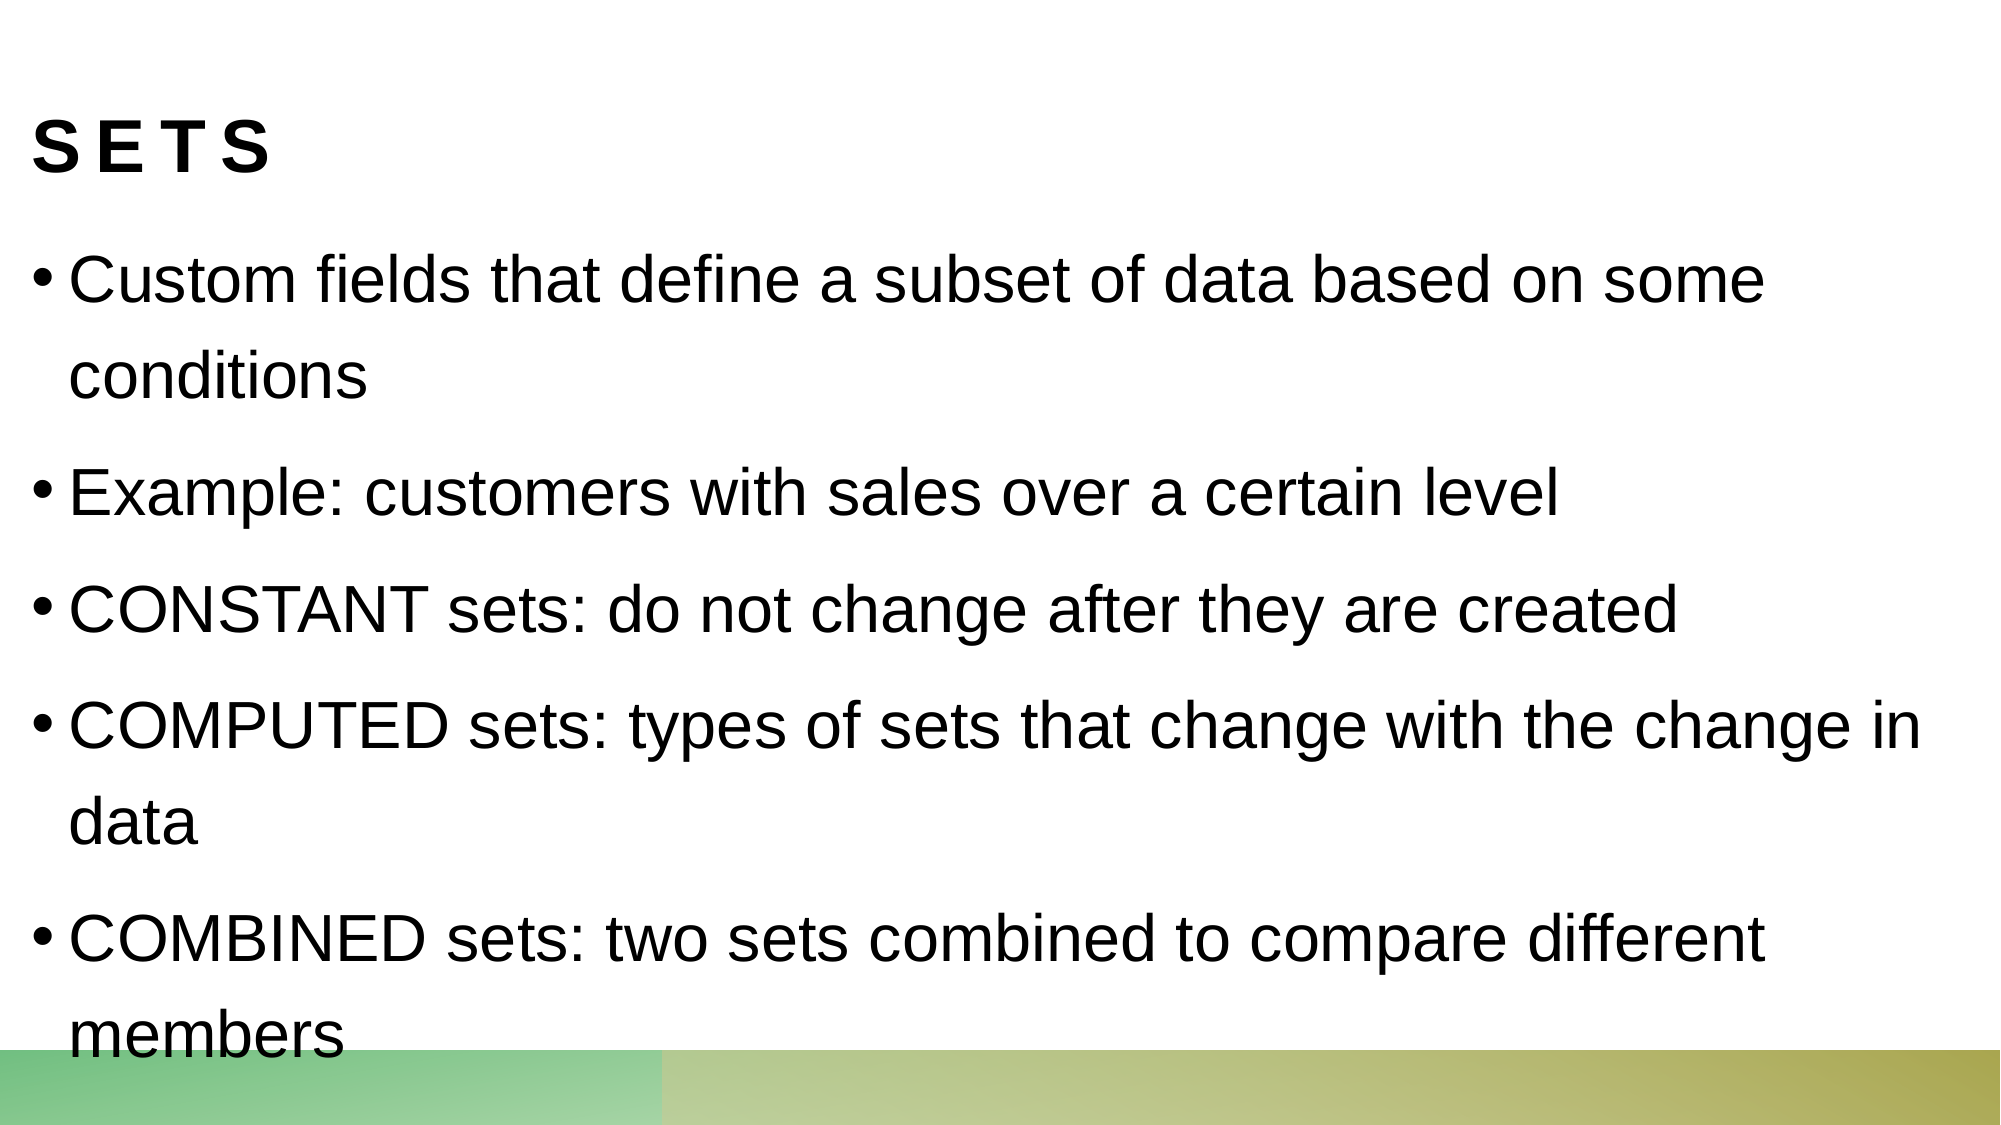

# sets
Custom fields that define a subset of data based on some conditions
Example: customers with sales over a certain level
CONSTANT sets: do not change after they are created
COMPUTED sets: types of sets that change with the change in data
COMBINED sets: two sets combined to compare different members
BUILDING sets: created through manual selection, condition, ranking